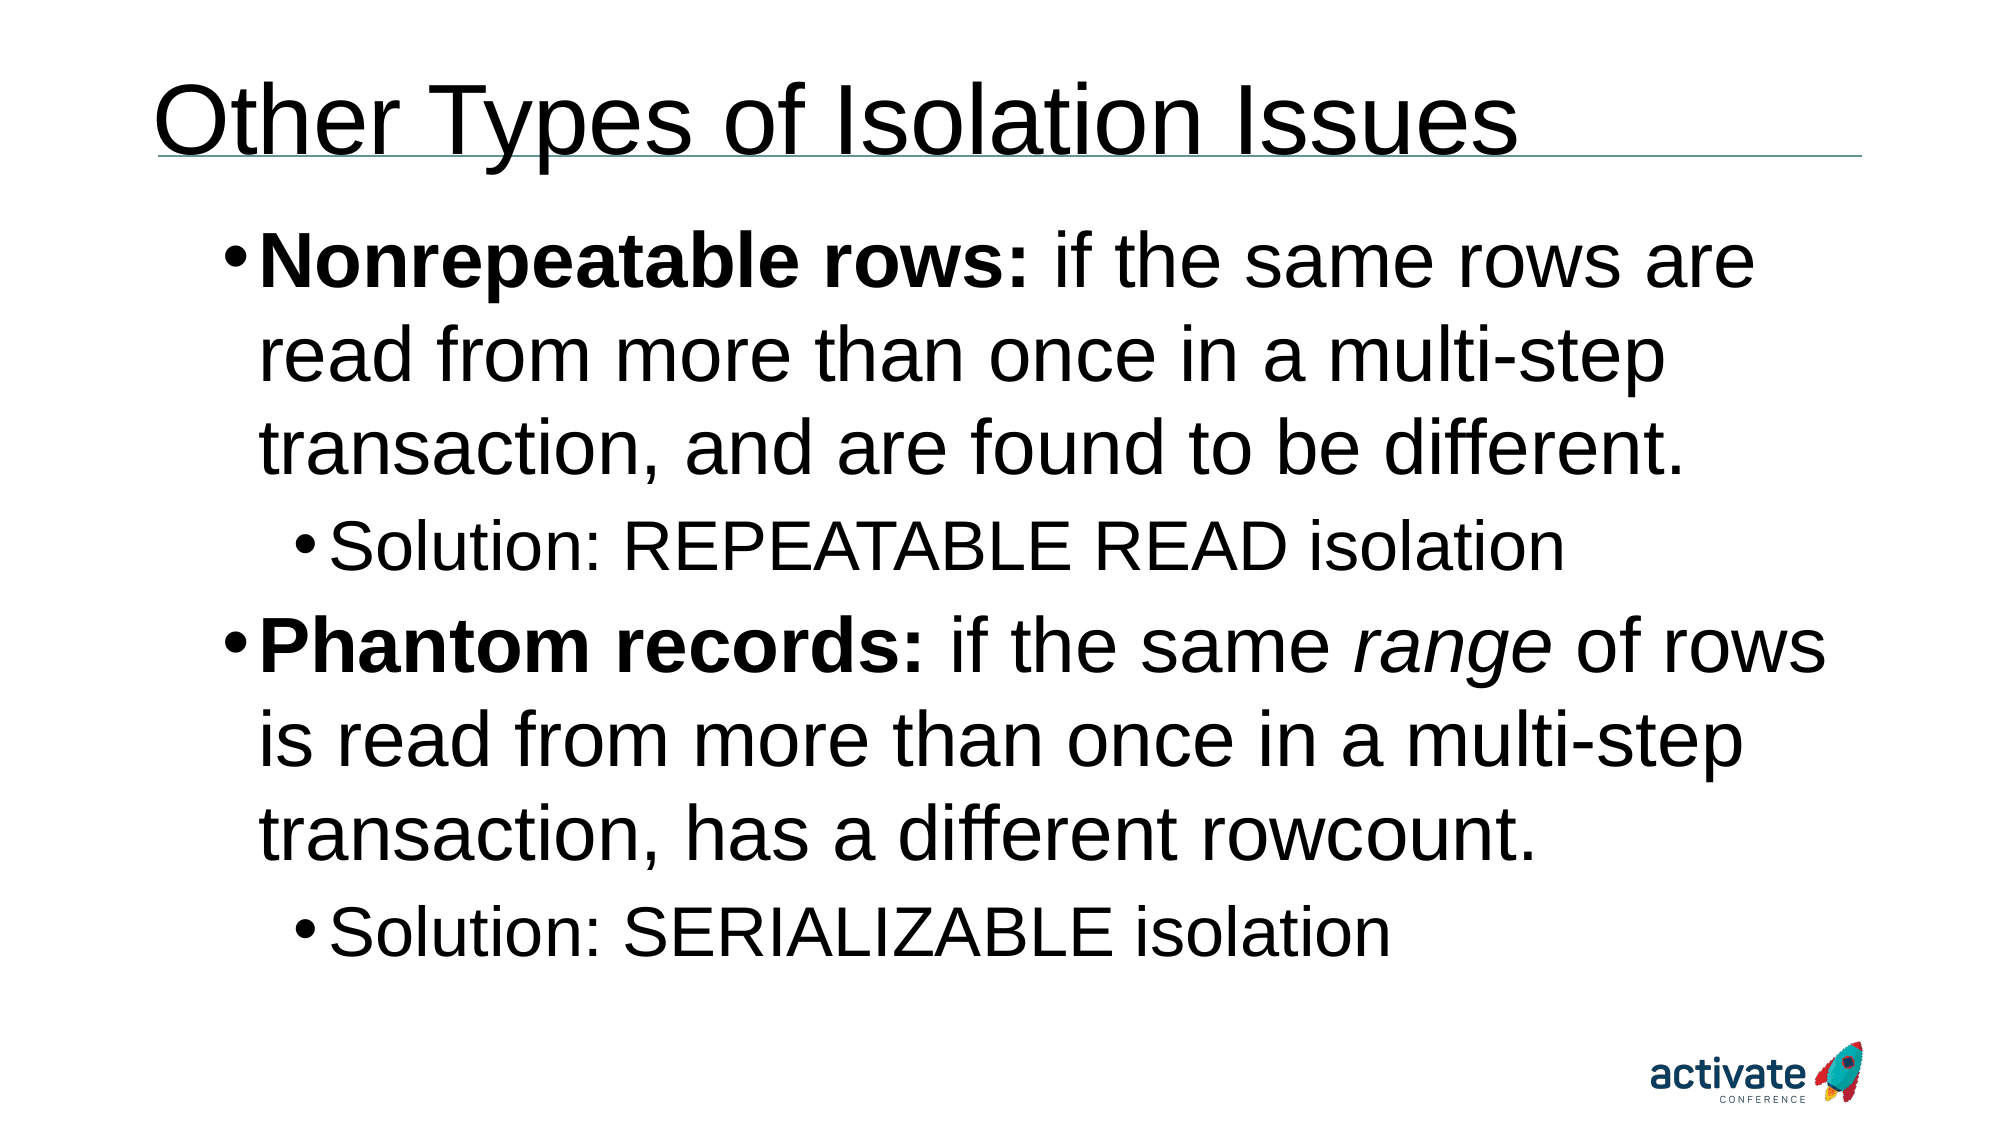

# Other Types of Isolation Issues
Nonrepeatable rows: if the same rows are read from more than once in a multi-step transaction, and are found to be different.
Solution: REPEATABLE READ isolation
Phantom records: if the same range of rows is read from more than once in a multi-step transaction, has a different rowcount.
Solution: SERIALIZABLE isolation